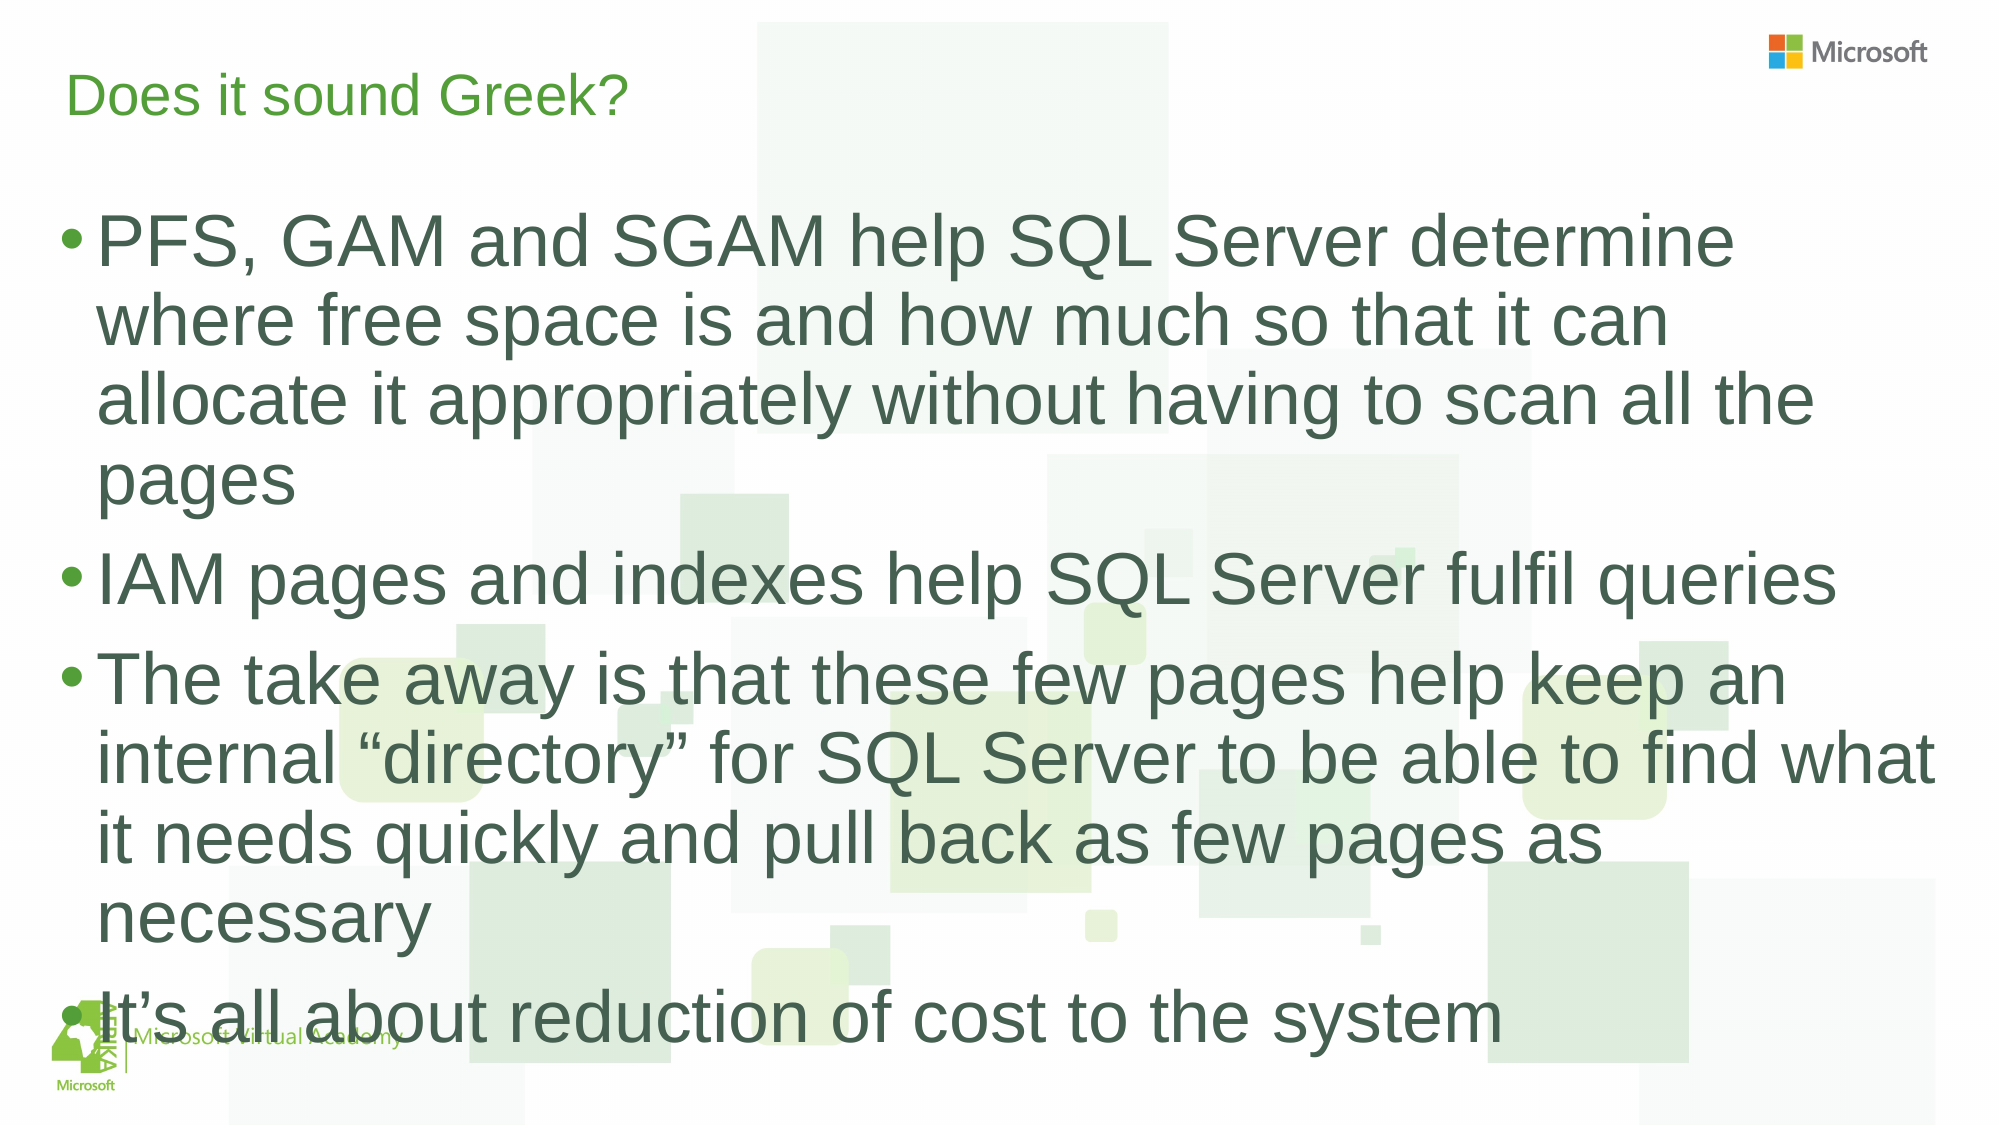

# Does it sound Greek?
PFS, GAM and SGAM help SQL Server determine where free space is and how much so that it can allocate it appropriately without having to scan all the pages
IAM pages and indexes help SQL Server fulfil queries
The take away is that these few pages help keep an internal “directory” for SQL Server to be able to find what it needs quickly and pull back as few pages as necessary
It’s all about reduction of cost to the system